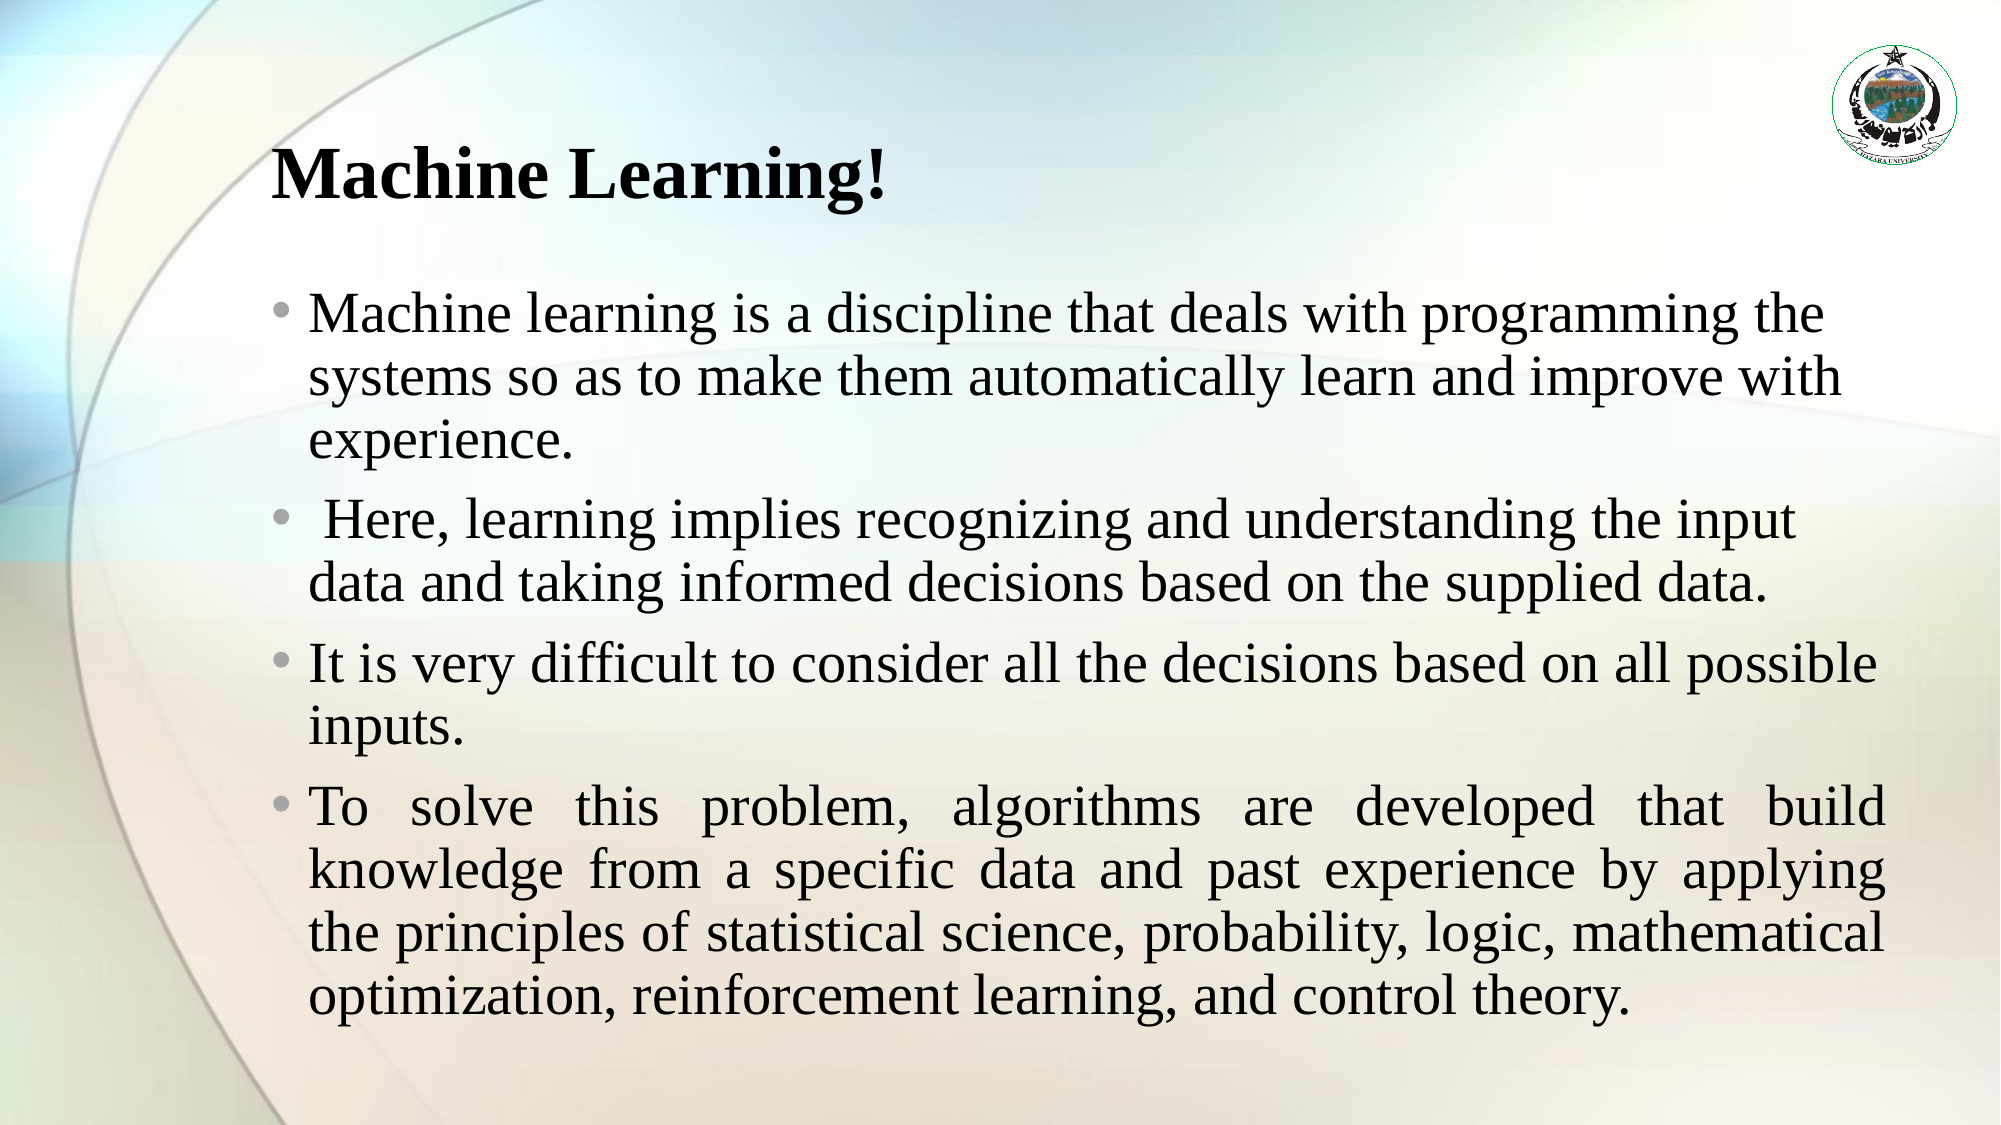

# Machine Learning!
Machine learning is a discipline that deals with programming the systems so as to make them automatically learn and improve with experience.
 Here, learning implies recognizing and understanding the input data and taking informed decisions based on the supplied data.
It is very difficult to consider all the decisions based on all possible inputs.
To solve this problem, algorithms are developed that build knowledge from a specific data and past experience by applying the principles of statistical science, probability, logic, mathematical optimization, reinforcement learning, and control theory.